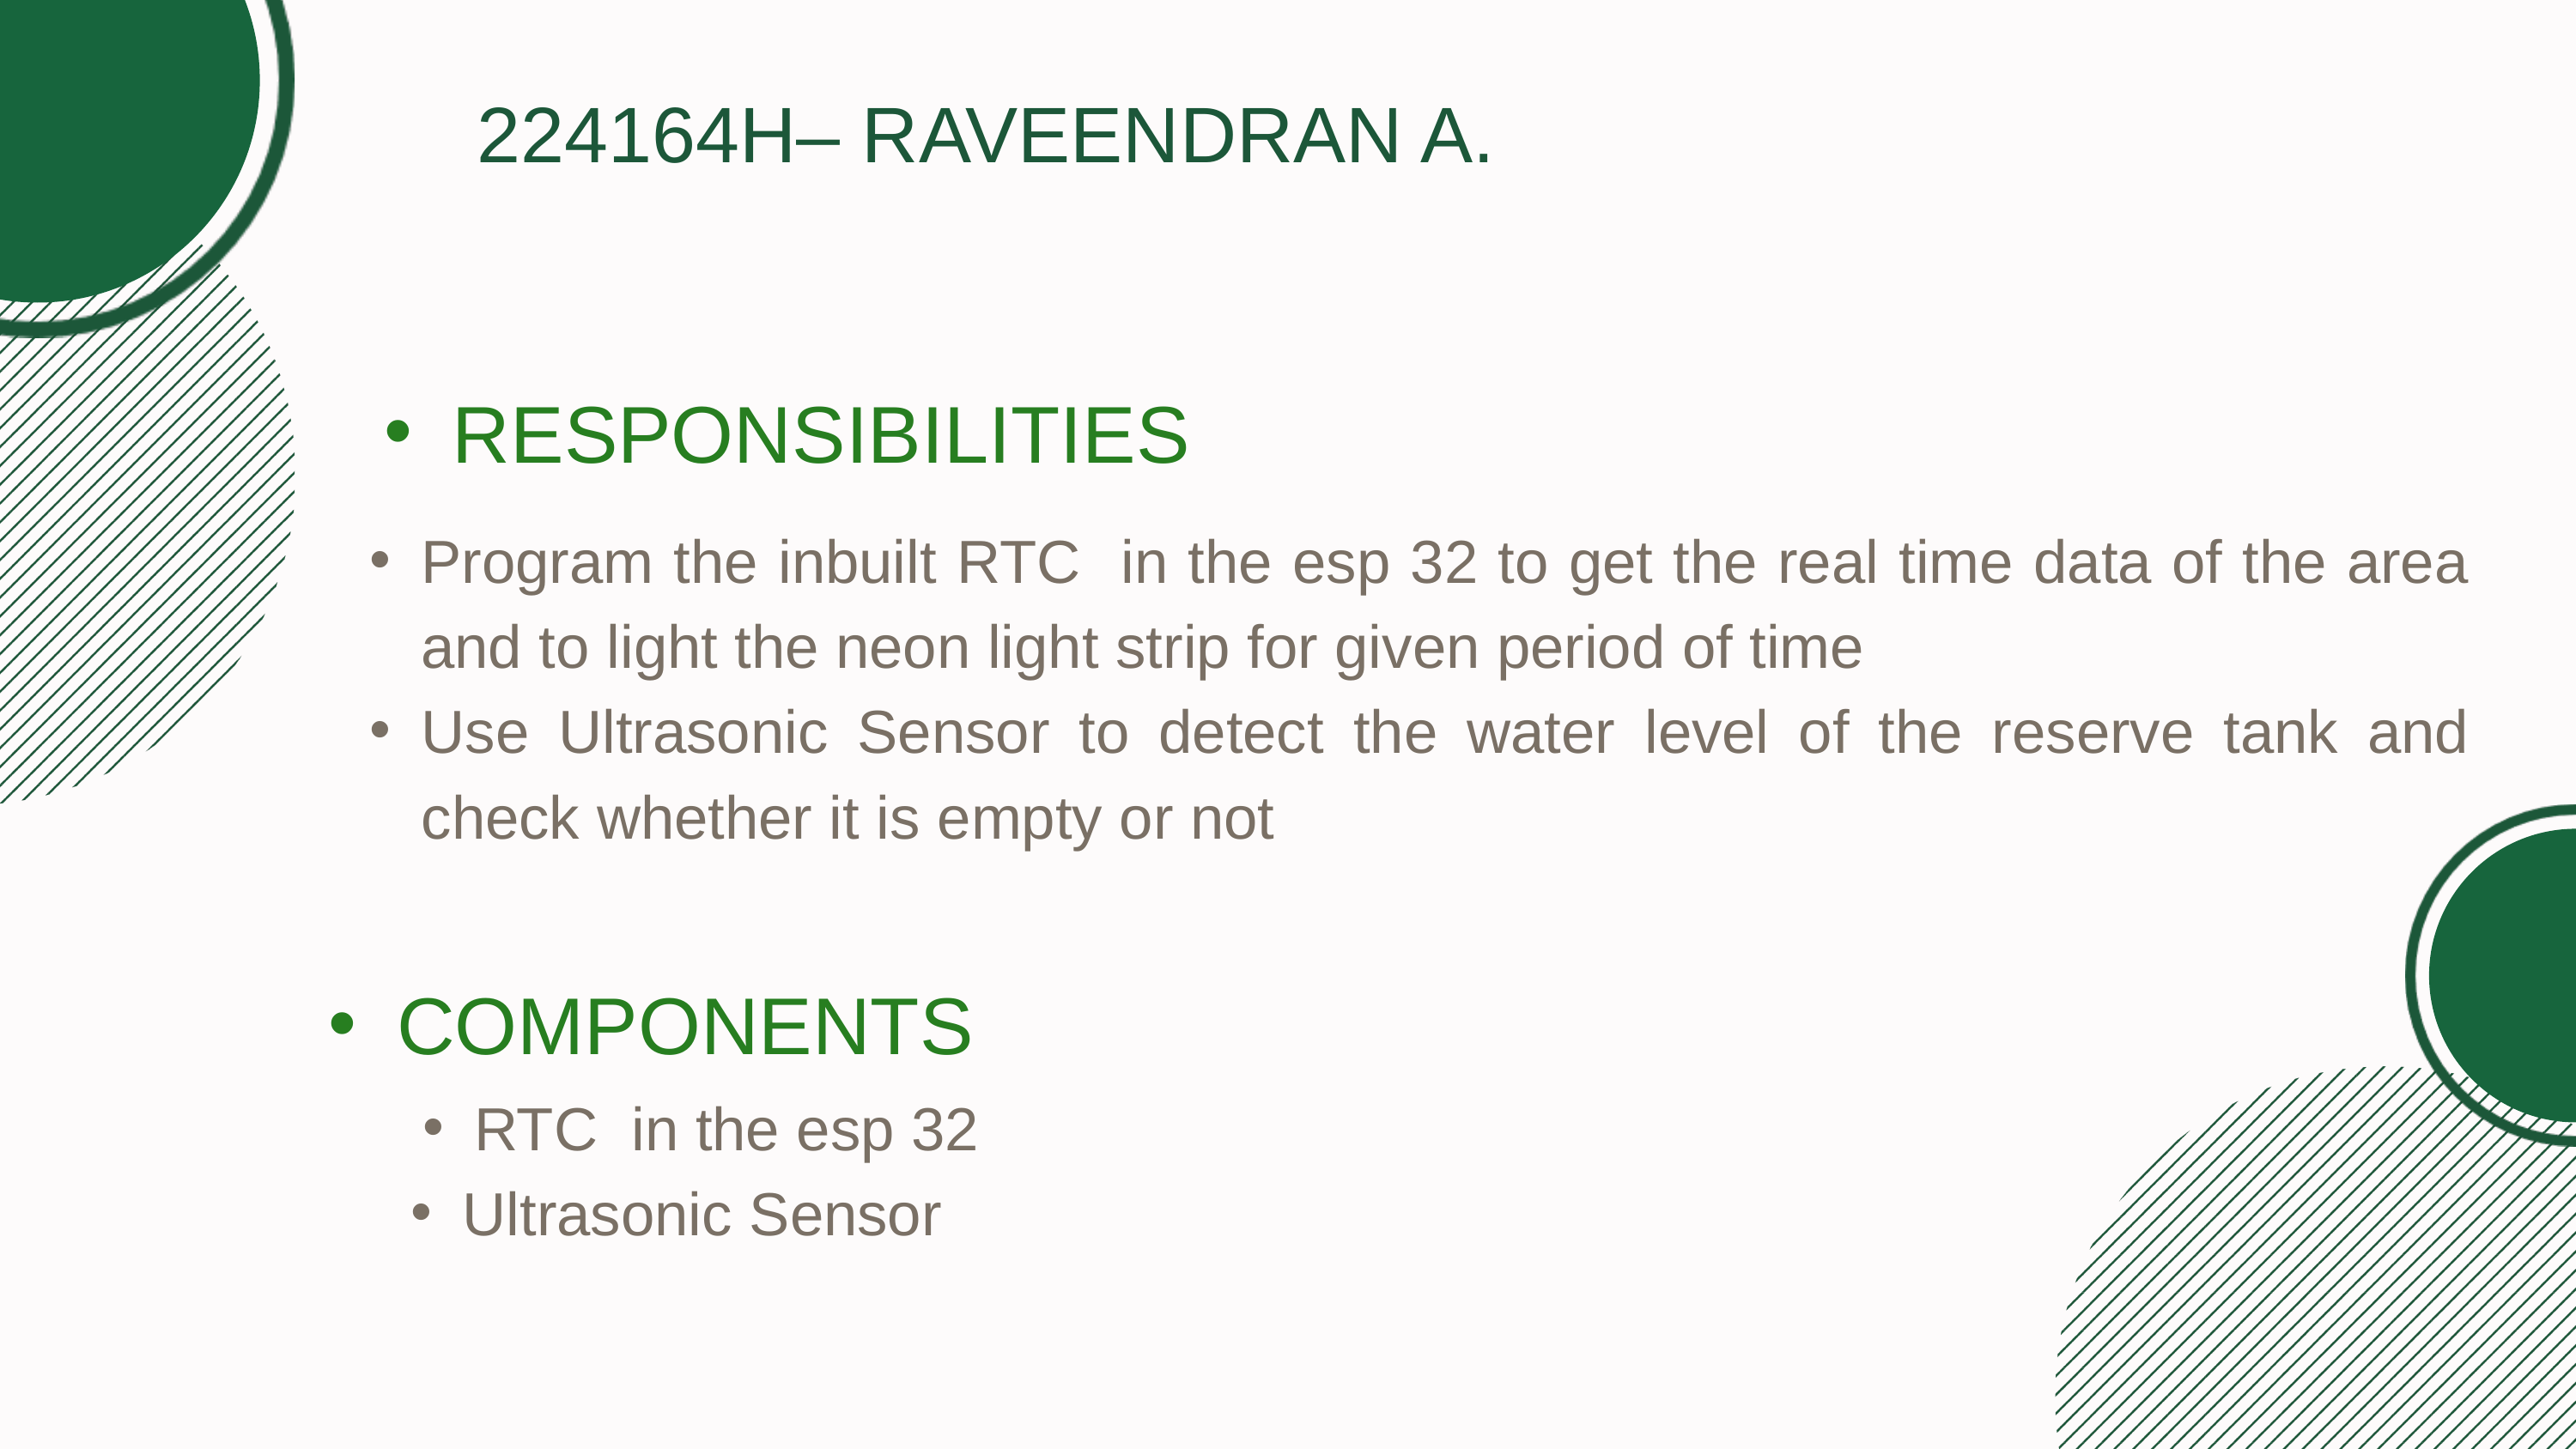

224164H– RAVEENDRAN A.

RESPONSIBILITIES
Program the inbuilt RTC  in the esp 32 to get the real time data of the area and to light the neon light strip for given period of time
Use Ultrasonic Sensor to detect the water level of the reserve tank and check whether it is empty or not

COMPONENTS

RTC  in the esp 32
Ultrasonic Sensor